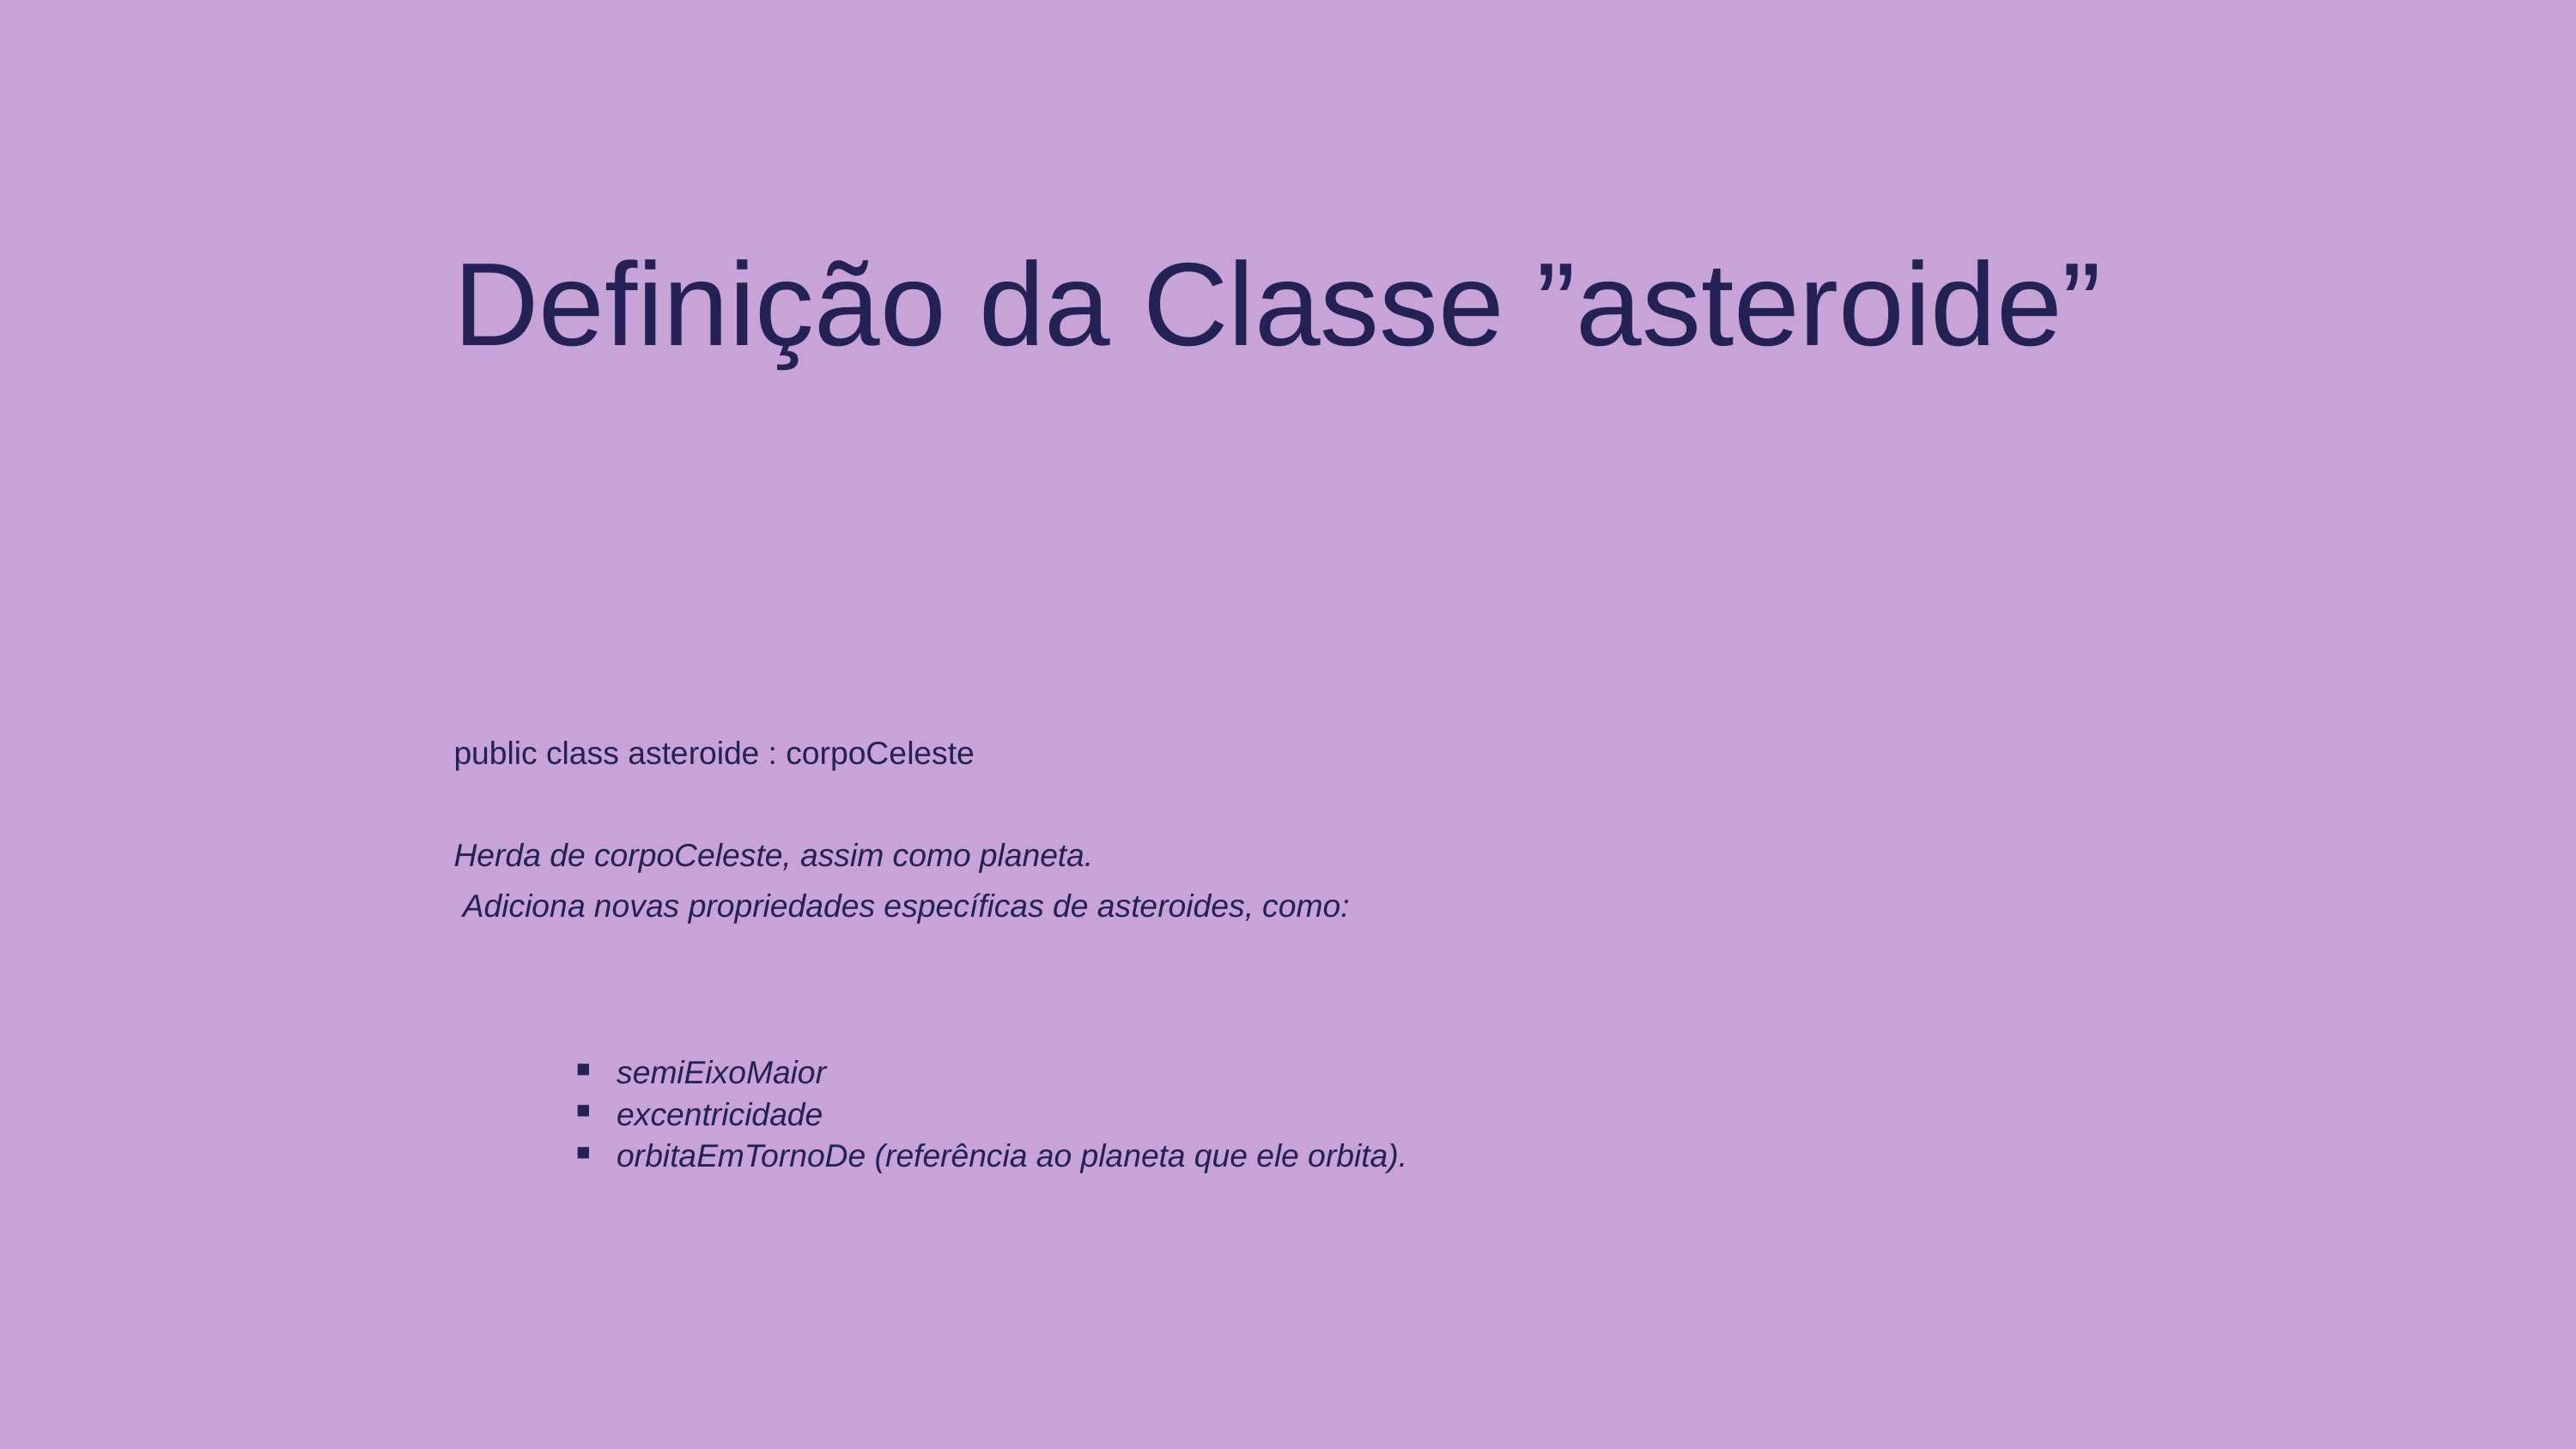

Definição da Classe ”asteroide”

public class asteroide : corpoCeleste

Herda de corpoCeleste, assim como planeta.
 Adiciona novas propriedades específicas de asteroides, como:

semiEixoMaior
excentricidade
orbitaEmTornoDe (referência ao planeta que ele orbita).